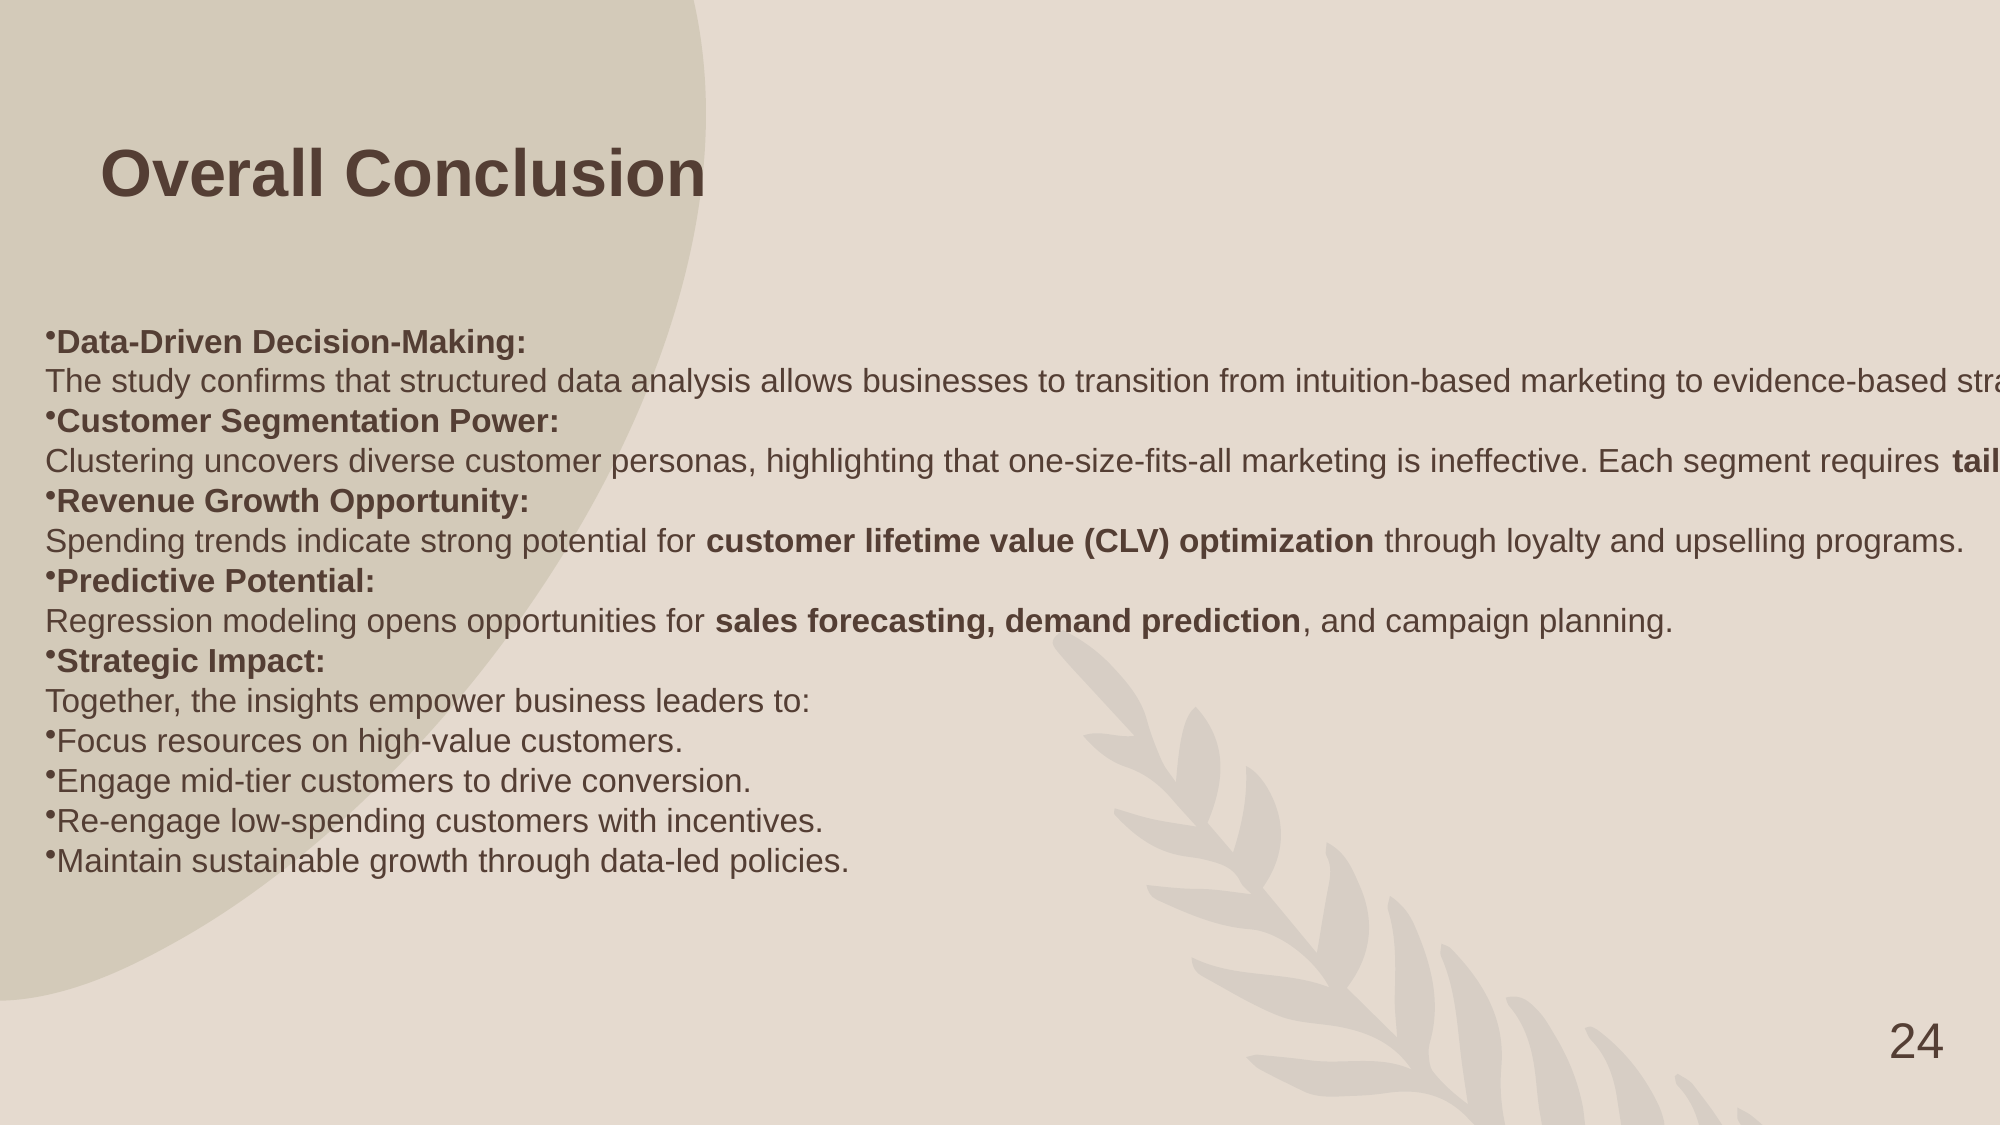

# Overall Conclusion
Data-Driven Decision-Making:
The study confirms that structured data analysis allows businesses to transition from intuition-based marketing to evidence-based strategies.
Customer Segmentation Power:
Clustering uncovers diverse customer personas, highlighting that one-size-fits-all marketing is ineffective. Each segment requires tailored engagement.
Revenue Growth Opportunity:
Spending trends indicate strong potential for customer lifetime value (CLV) optimization through loyalty and upselling programs.
Predictive Potential:
Regression modeling opens opportunities for sales forecasting, demand prediction, and campaign planning.
Strategic Impact:
Together, the insights empower business leaders to:
Focus resources on high-value customers.
Engage mid-tier customers to drive conversion.
Re-engage low-spending customers with incentives.
Maintain sustainable growth through data-led policies.

24